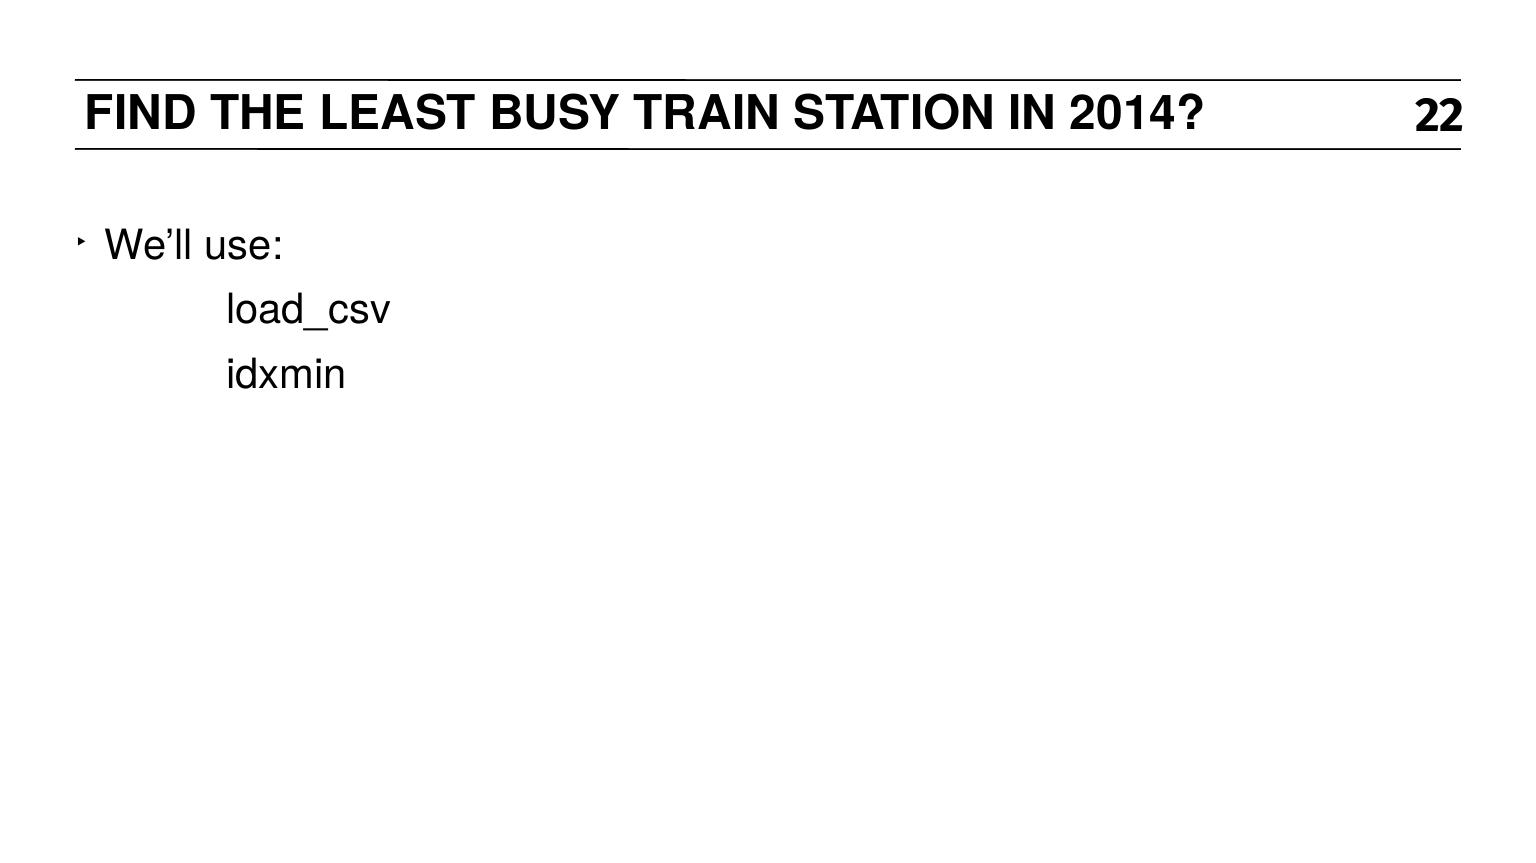

# FIND THE LEAST BUSY TRAIN STATION IN 2014?
22

We’ll use:
	load_csv
	idxmin